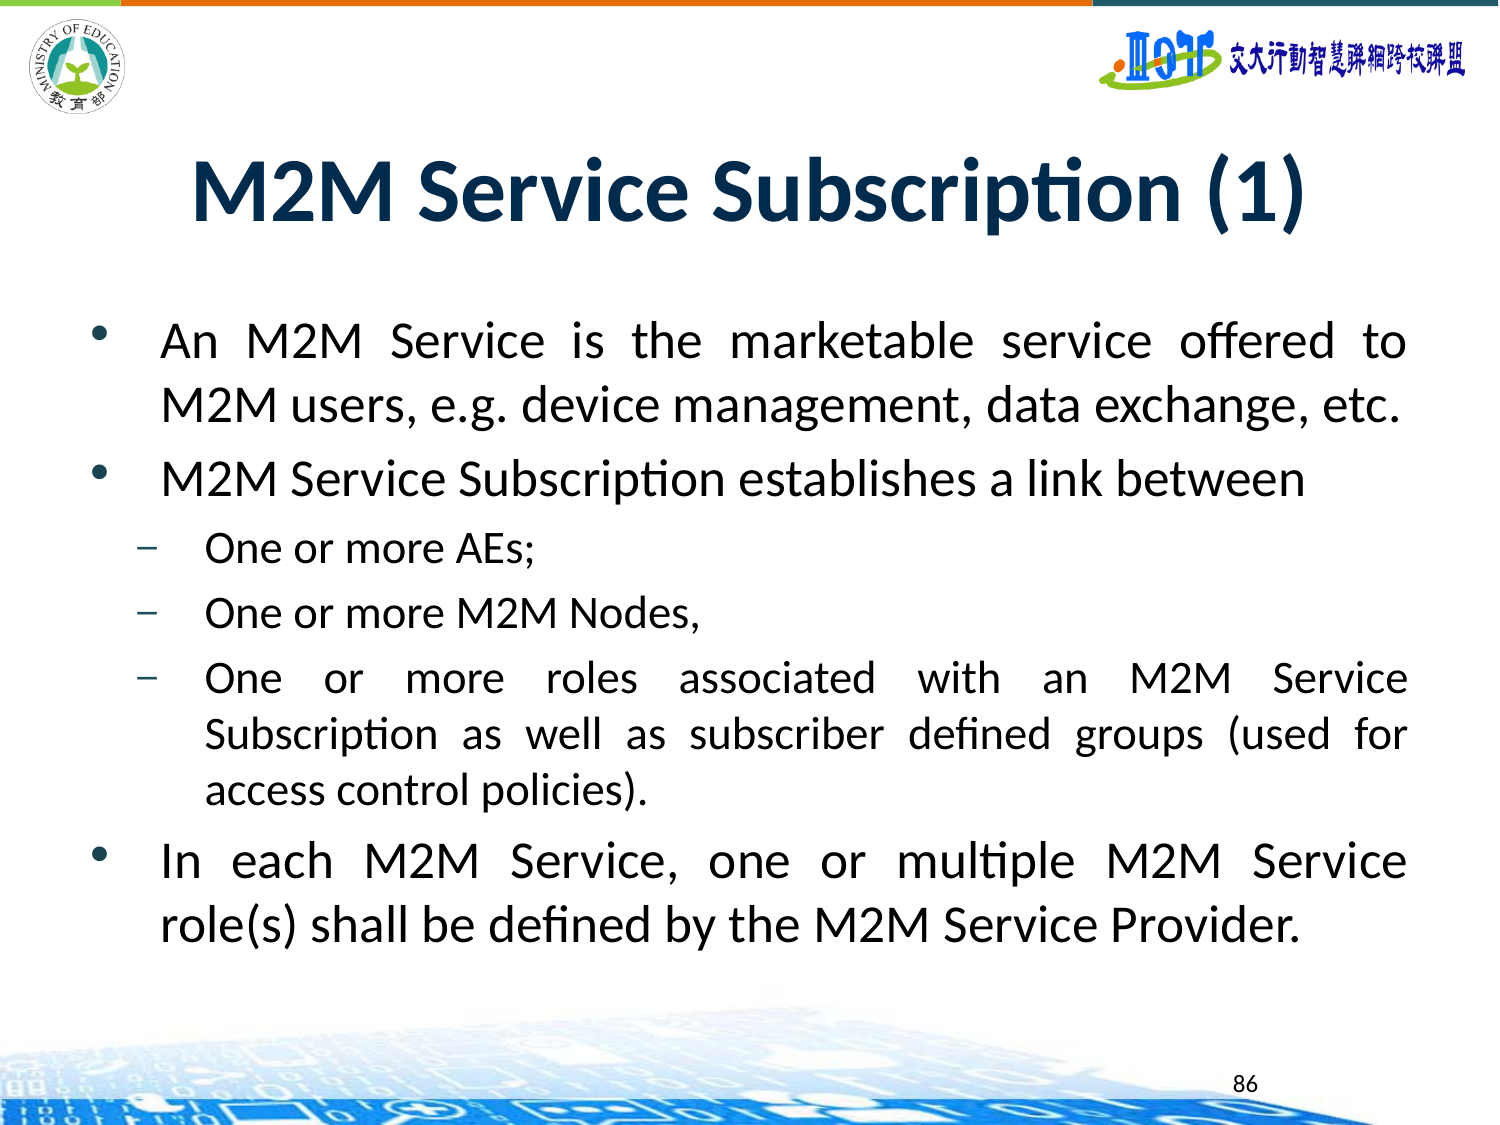

# M2M Service Subscription (1)
An M2M Service is the marketable service offered to M2M users, e.g. device management, data exchange, etc.
M2M Service Subscription establishes a link between
One or more AEs;
One or more M2M Nodes,
One or more roles associated with an M2M Service Subscription as well as subscriber defined groups (used for access control policies).
In each M2M Service, one or multiple M2M Service role(s) shall be defined by the M2M Service Provider.
86